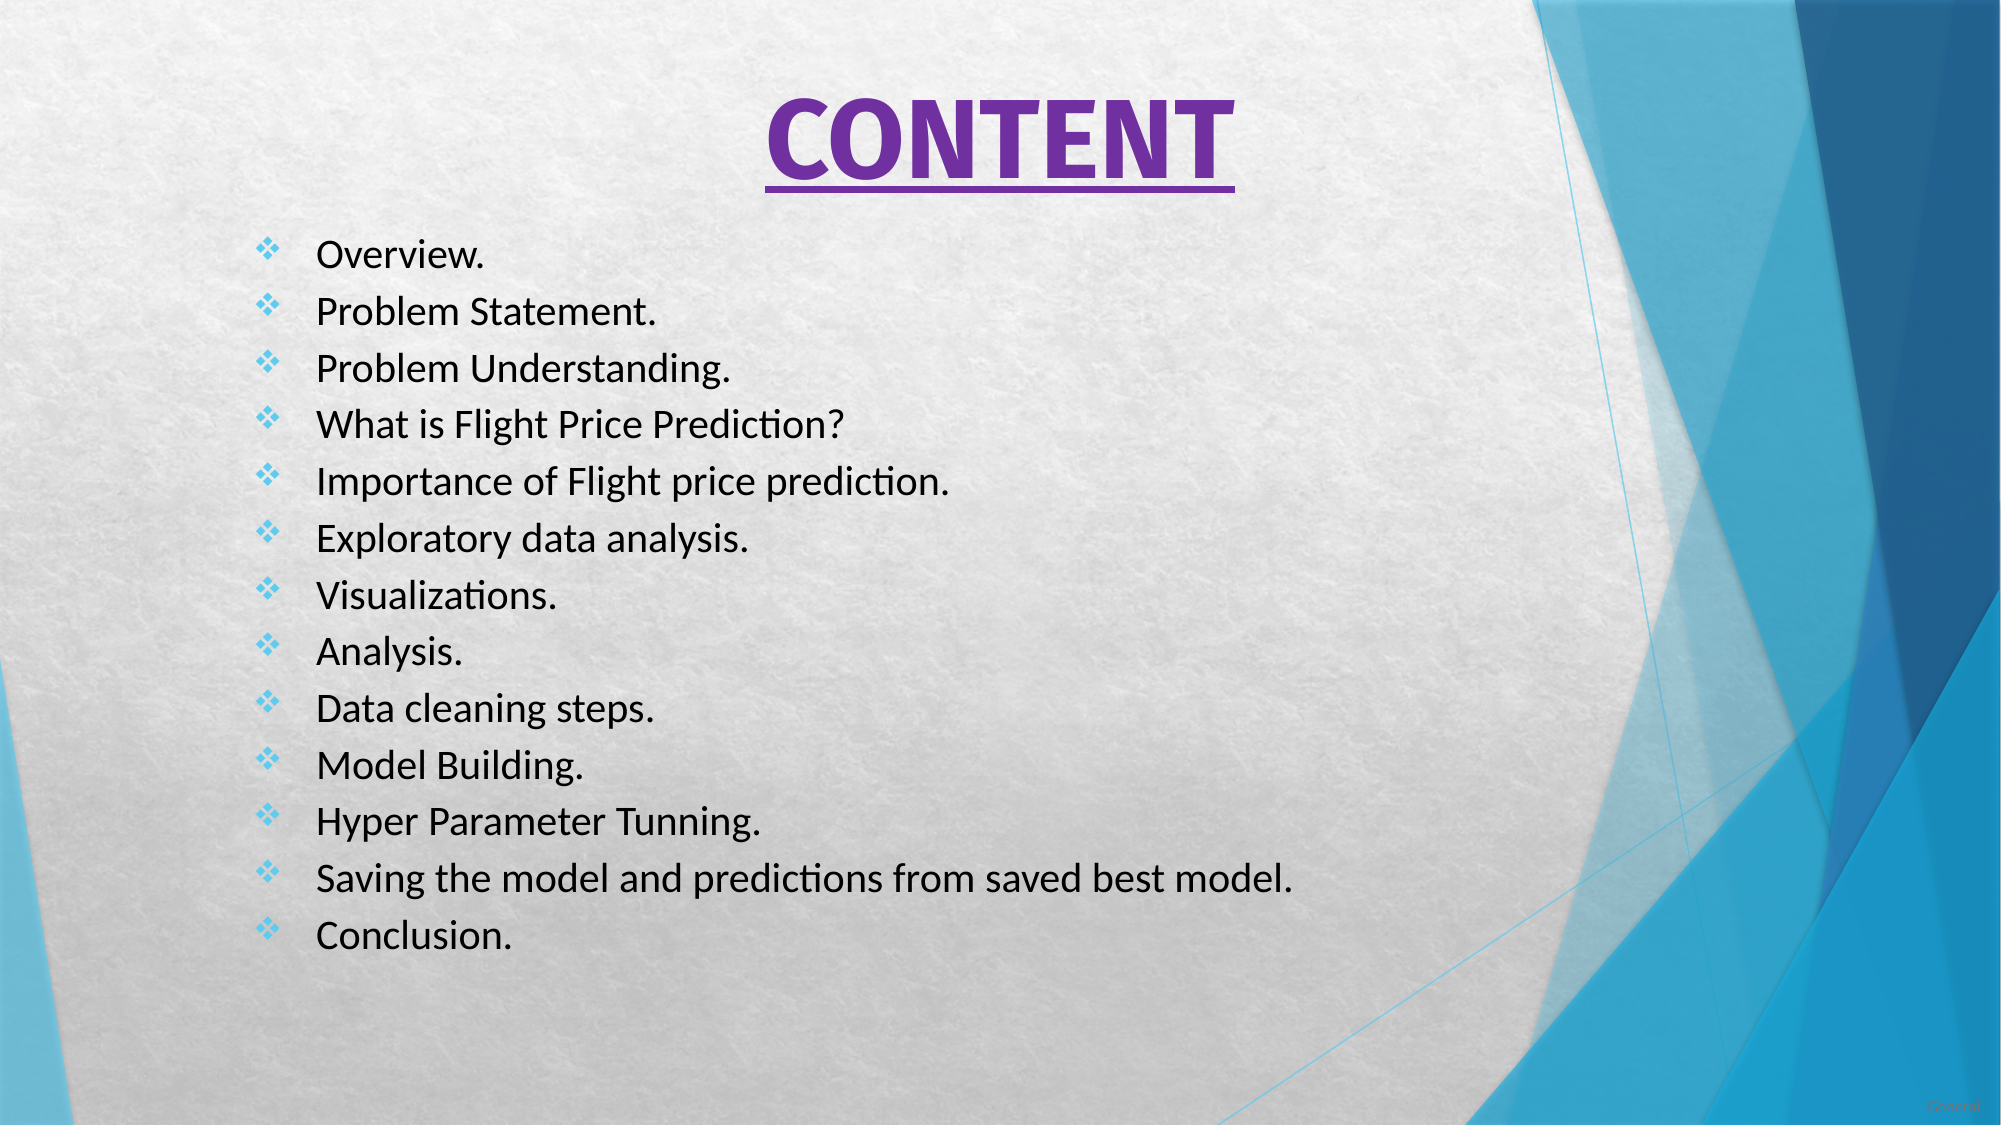

# CONTENT
Overview.
Problem Statement.
Problem Understanding.
What is Flight Price Prediction?
Importance of Flight price prediction.
Exploratory data analysis.
Visualizations.
Analysis.
Data cleaning steps.
Model Building.
Hyper Parameter Tunning.
Saving the model and predictions from saved best model.
Conclusion.